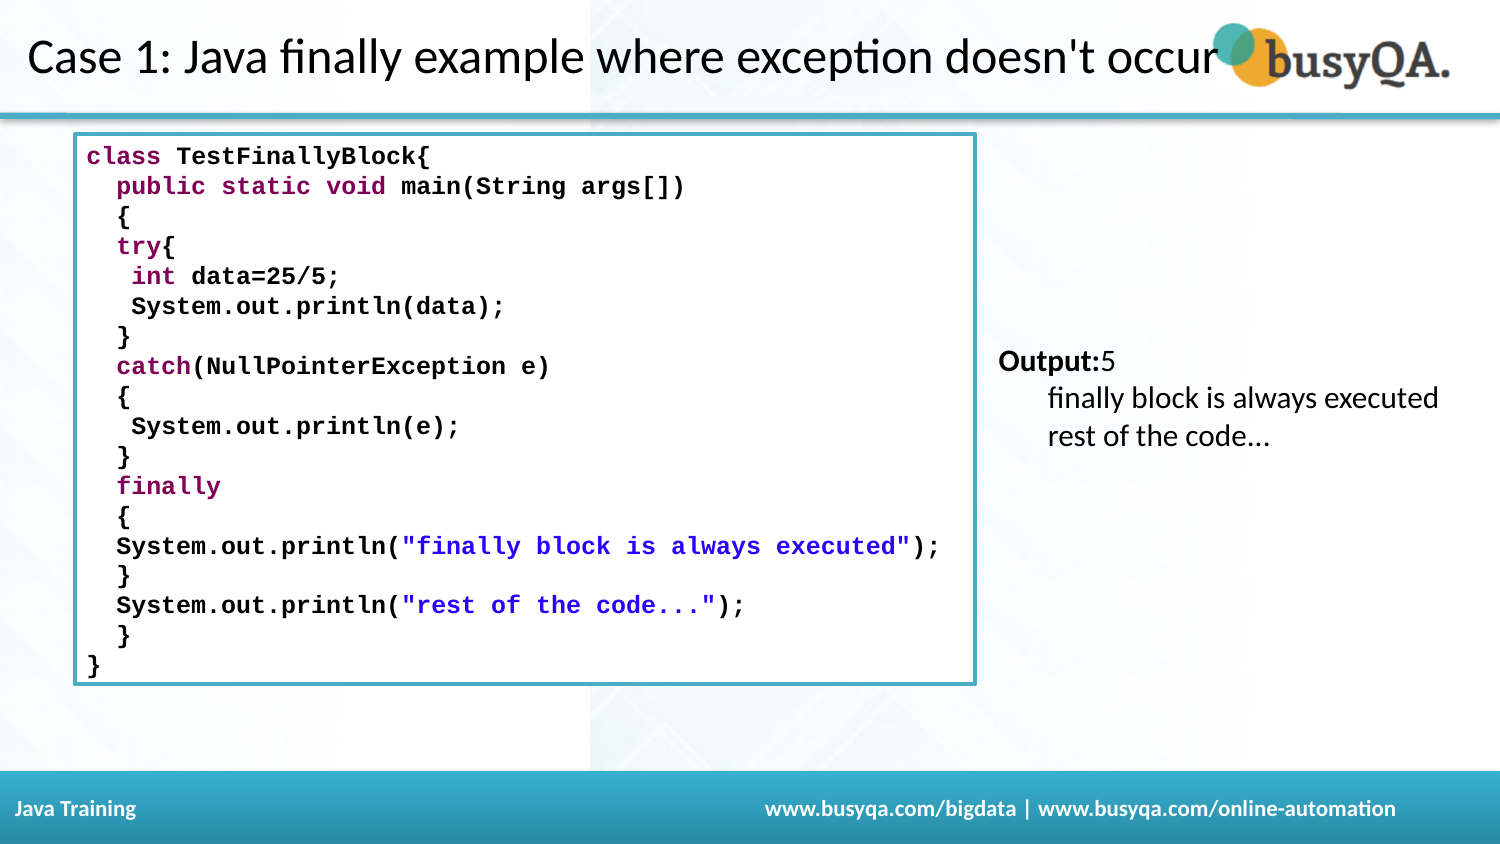

# Case 1: Java finally example where exception doesn't occur
class TestFinallyBlock{
  public static void main(String args[])
  {
  try{
   int data=25/5;
   System.out.println(data);
  }
  catch(NullPointerException e)
  {
   System.out.println(e);
  }
  finally
  {
  System.out.println("finally block is always executed");
  }
  System.out.println("rest of the code...");
  }
}
Output:5
       finally block is always executed
       rest of the code...
105